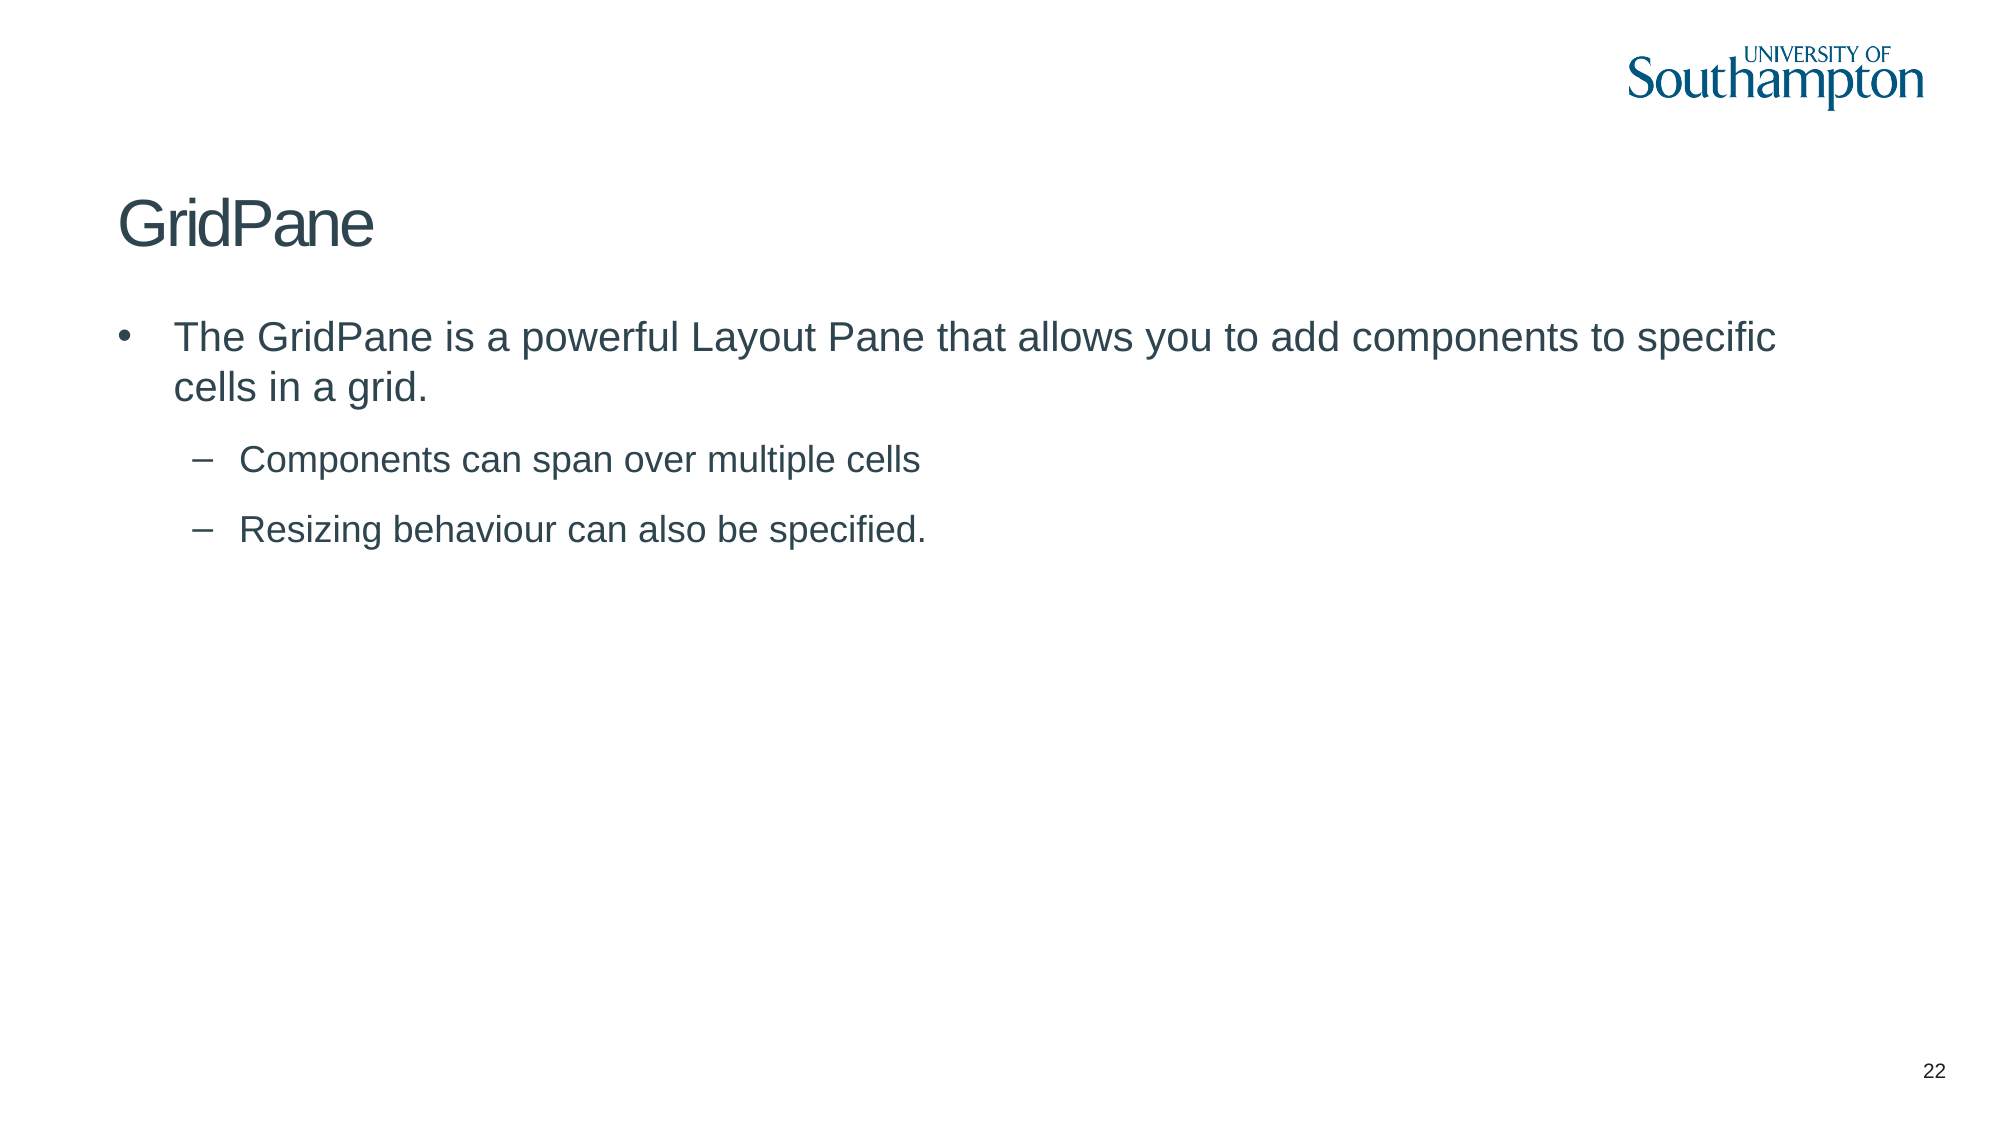

# GridPane
The GridPane is a powerful Layout Pane that allows you to add components to specific cells in a grid.
Components can span over multiple cells
Resizing behaviour can also be specified.